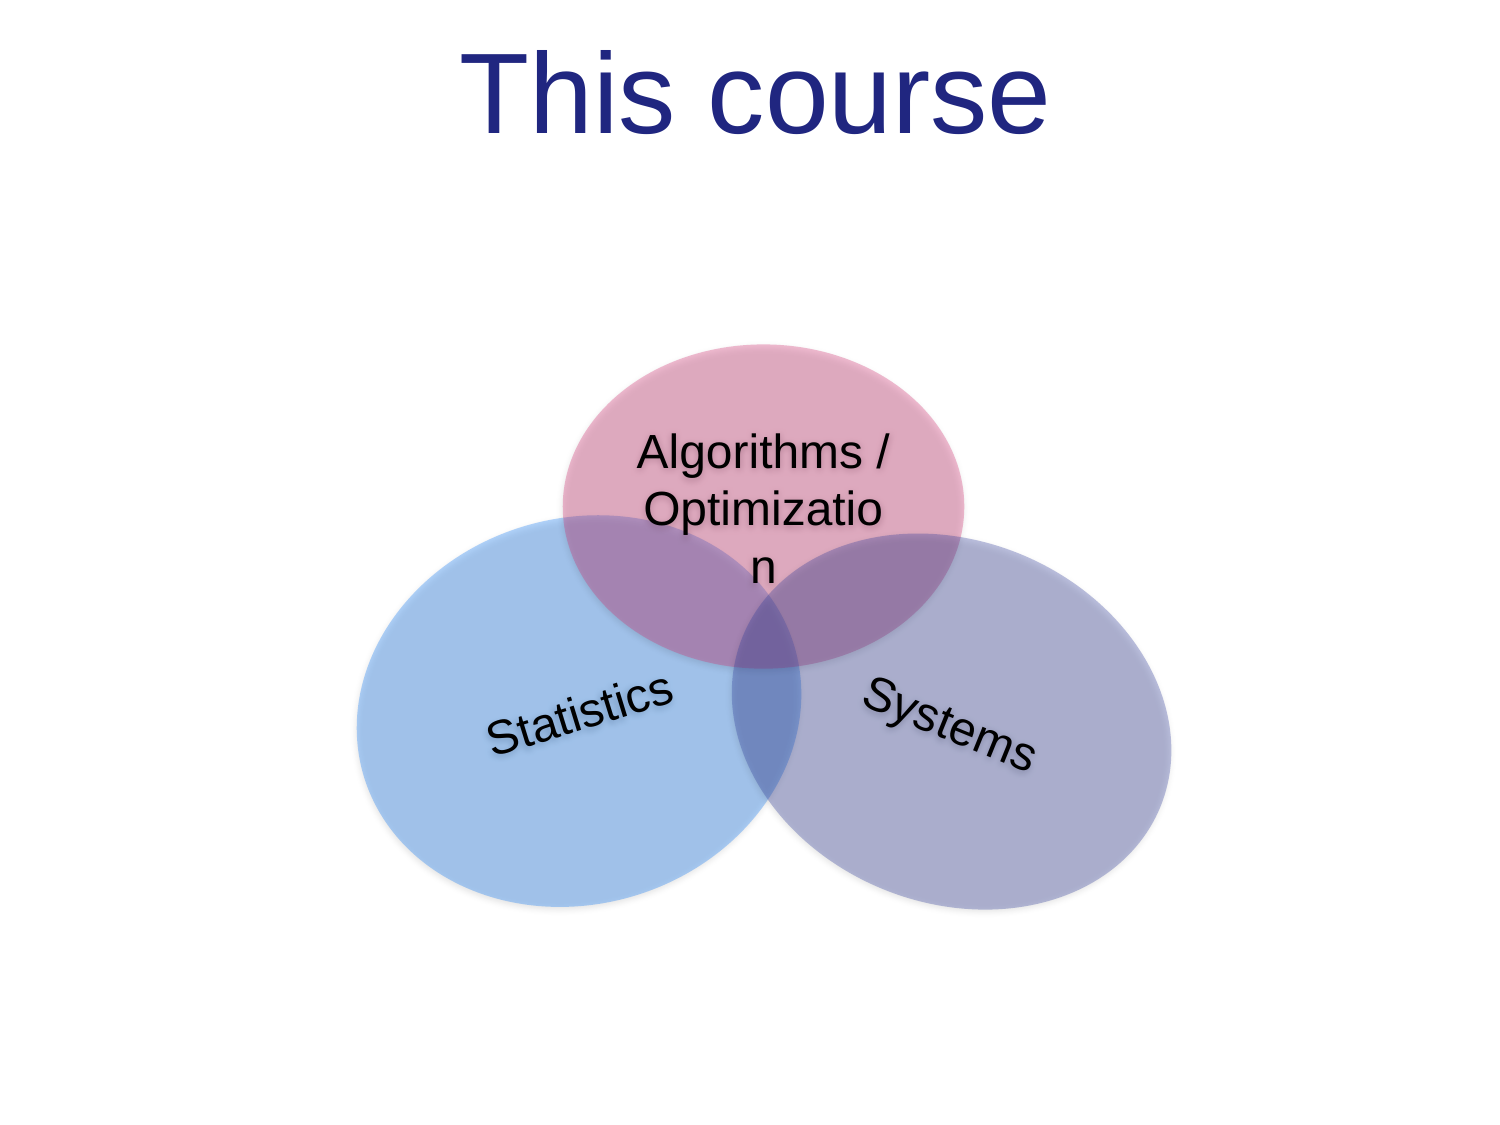

# This course
Algorithms / Optimization
Statistics
Systems